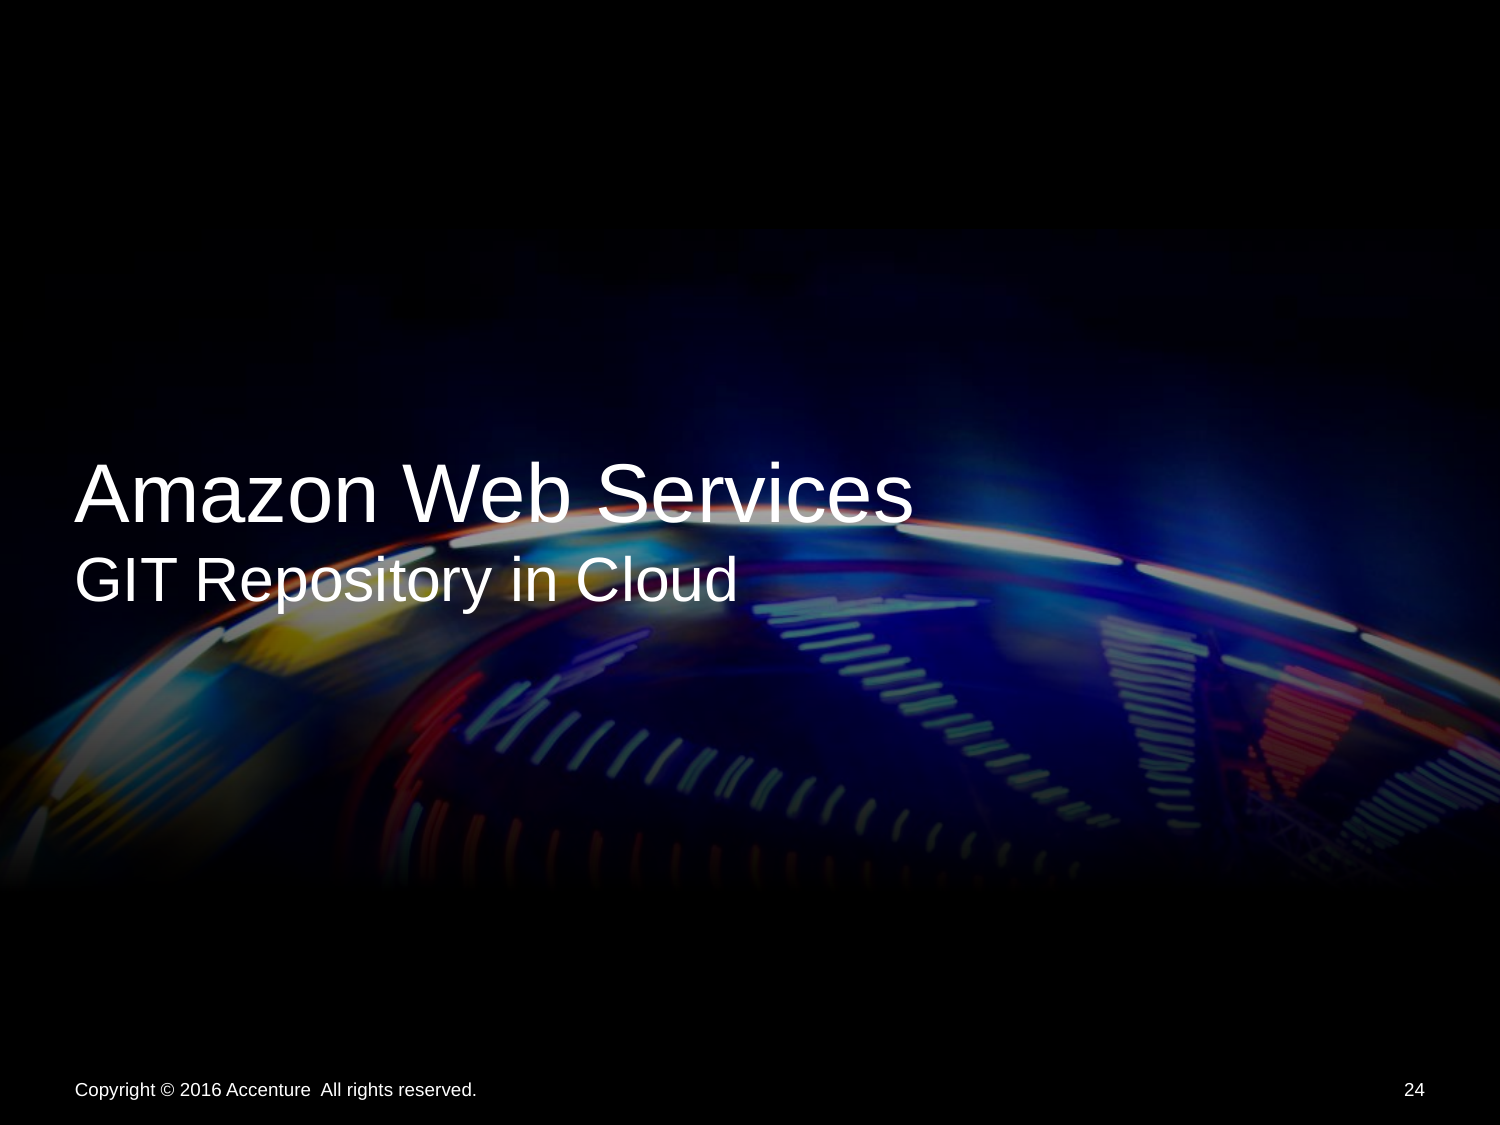

Amazon Web Services
GIT Repository in Cloud
Copyright © 2016 Accenture  All rights reserved.
24